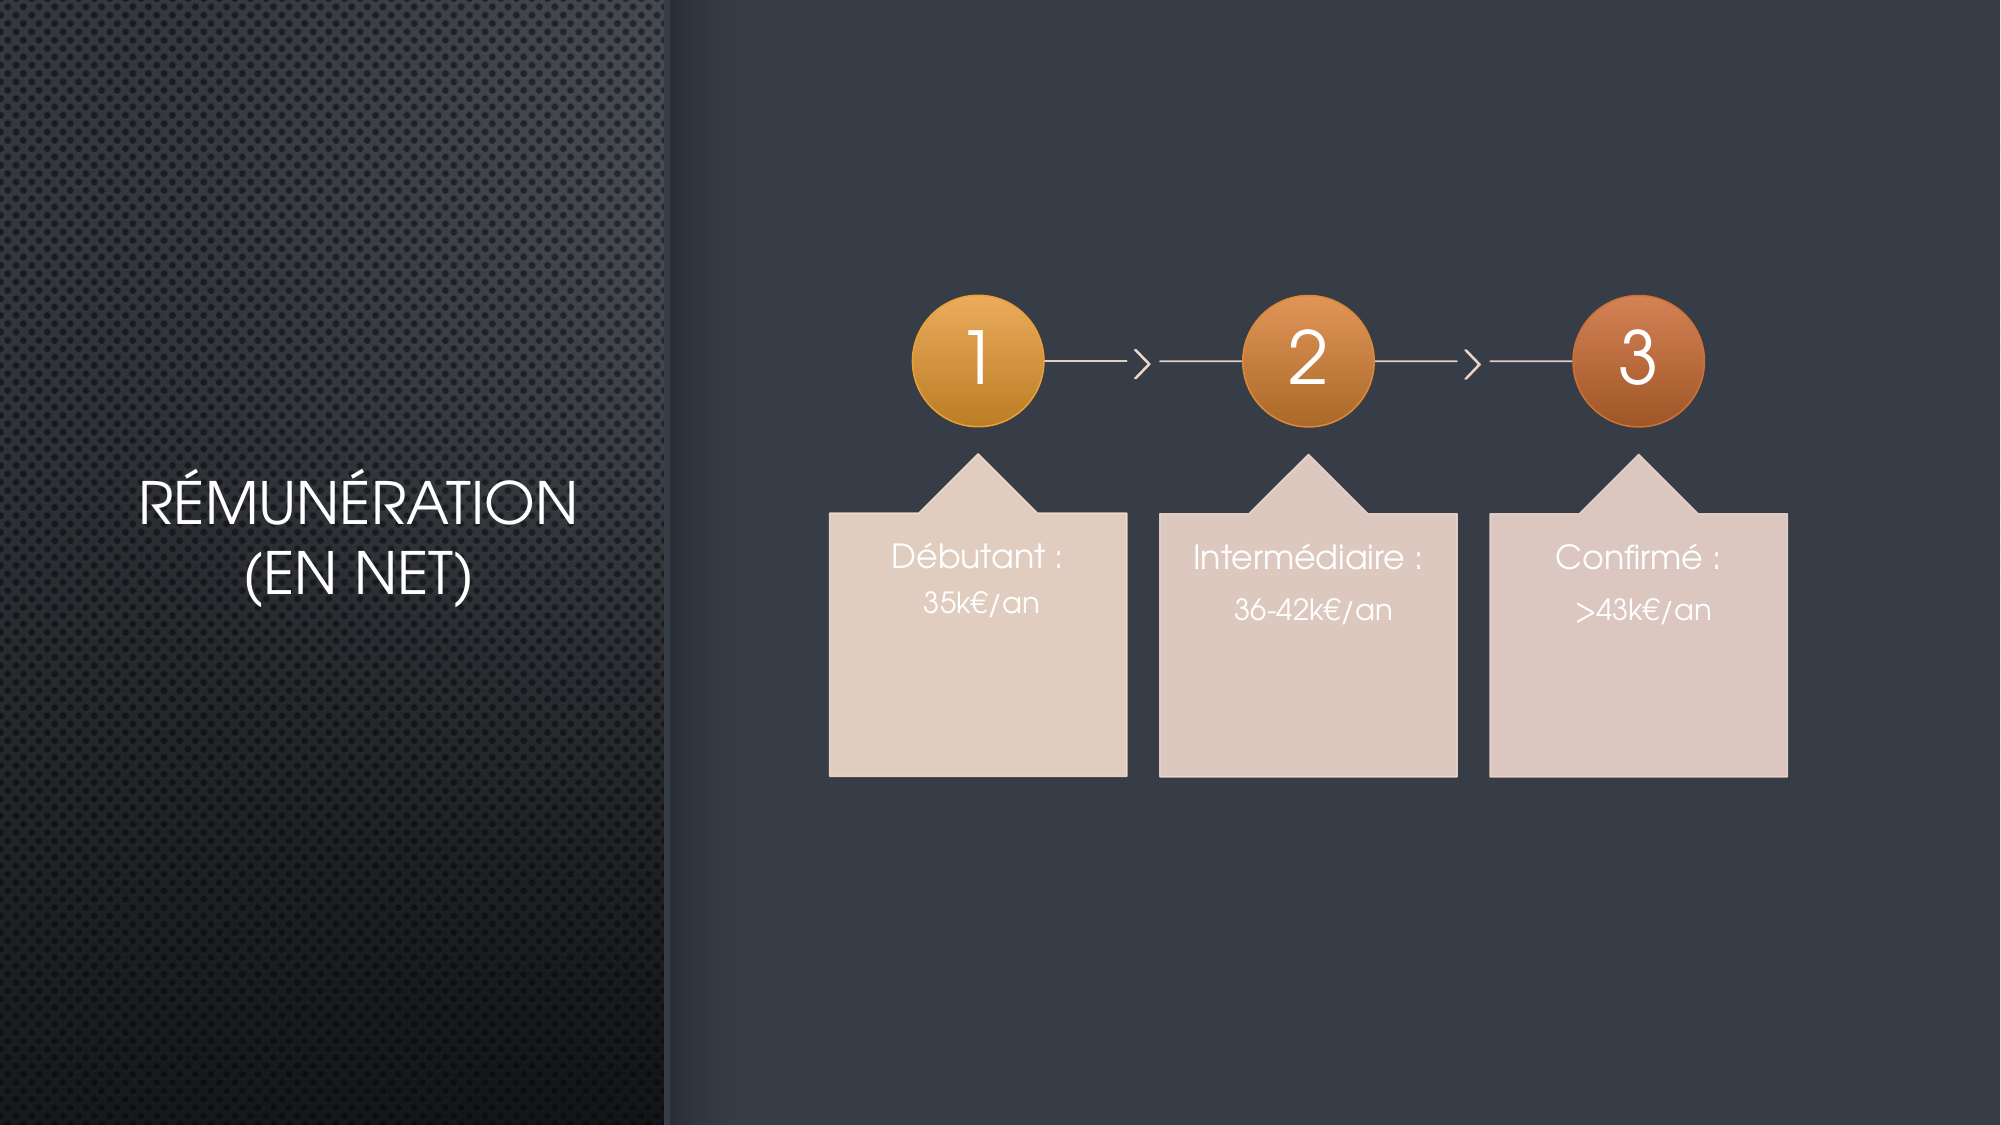

1
Débutant :
 35k€/an
2
Intermédiaire :
 36-42k€/an
3
Confirmé :
 >43k€/an
# Rémunération (En net)

5